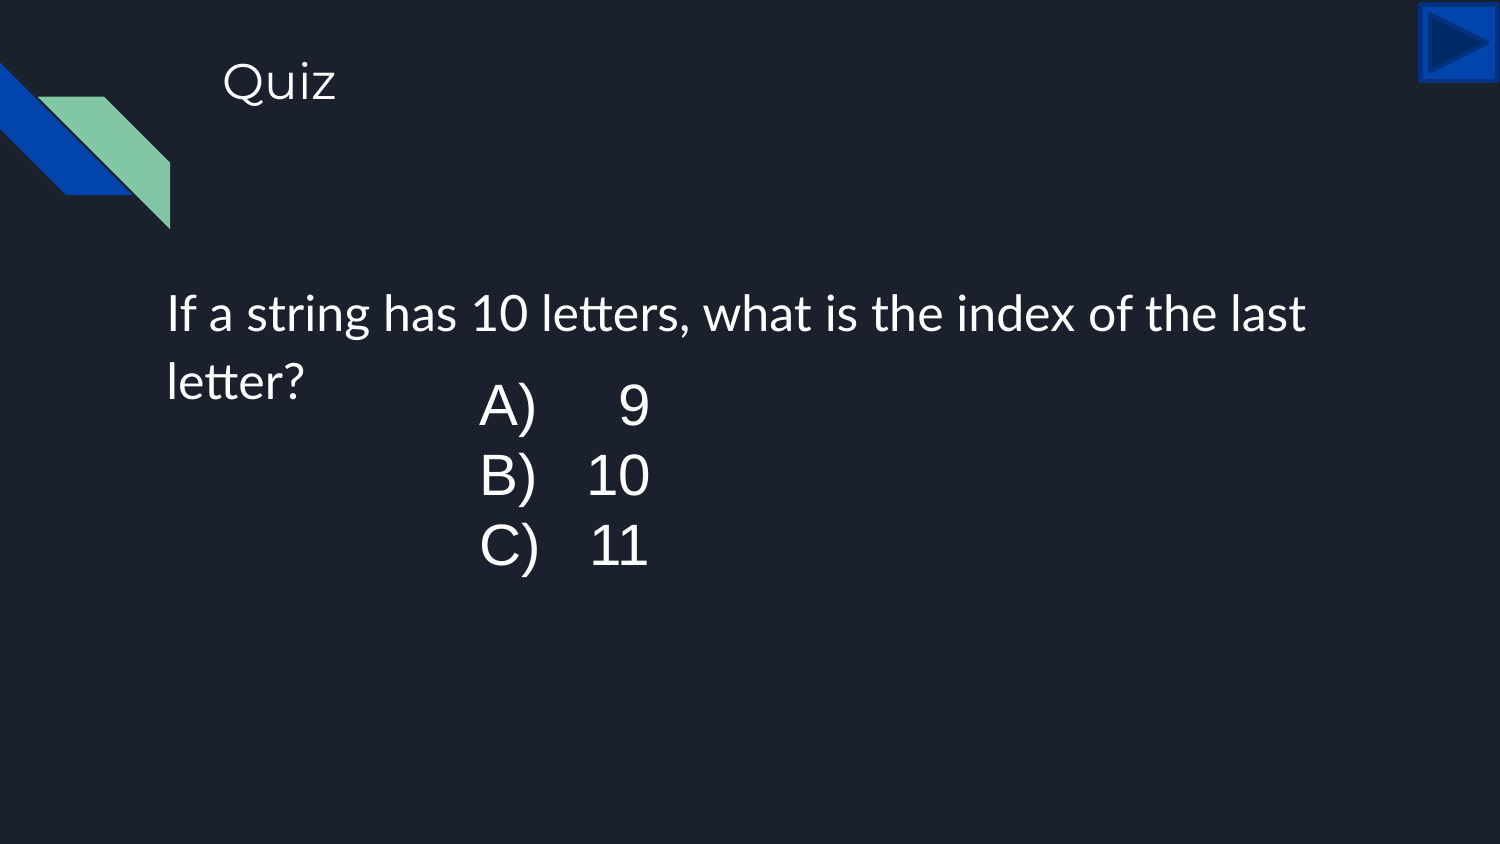

# Quiz
If a string has 10 letters, what is the index of the last letter?
     9
   10
   11